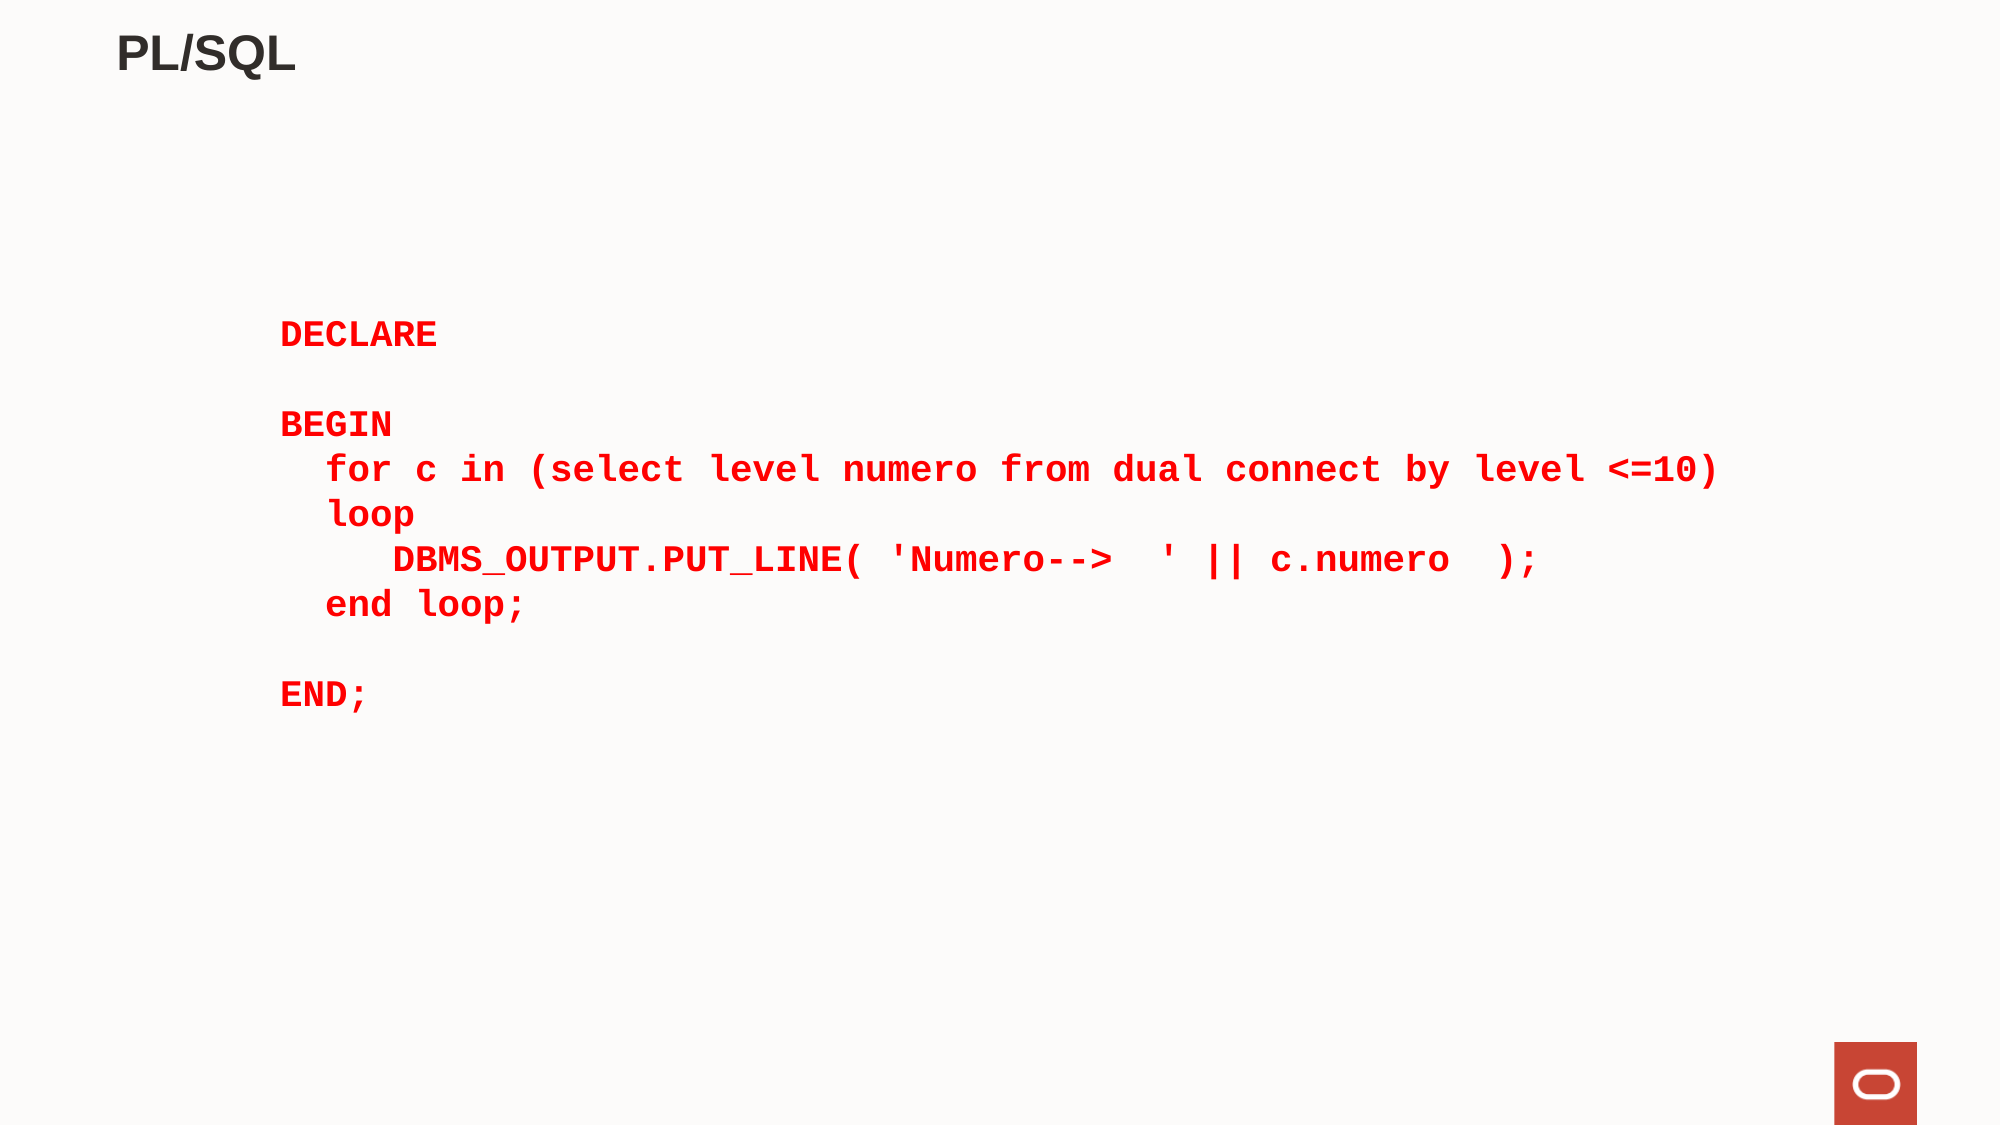

# PL/SQL
DECLARE

BEGIN
  for c in (select level numero from dual connect by level <=10)
  loop
     DBMS_OUTPUT.PUT_LINE( 'Numero-->  ' || c.numero  );
  end loop;

END;